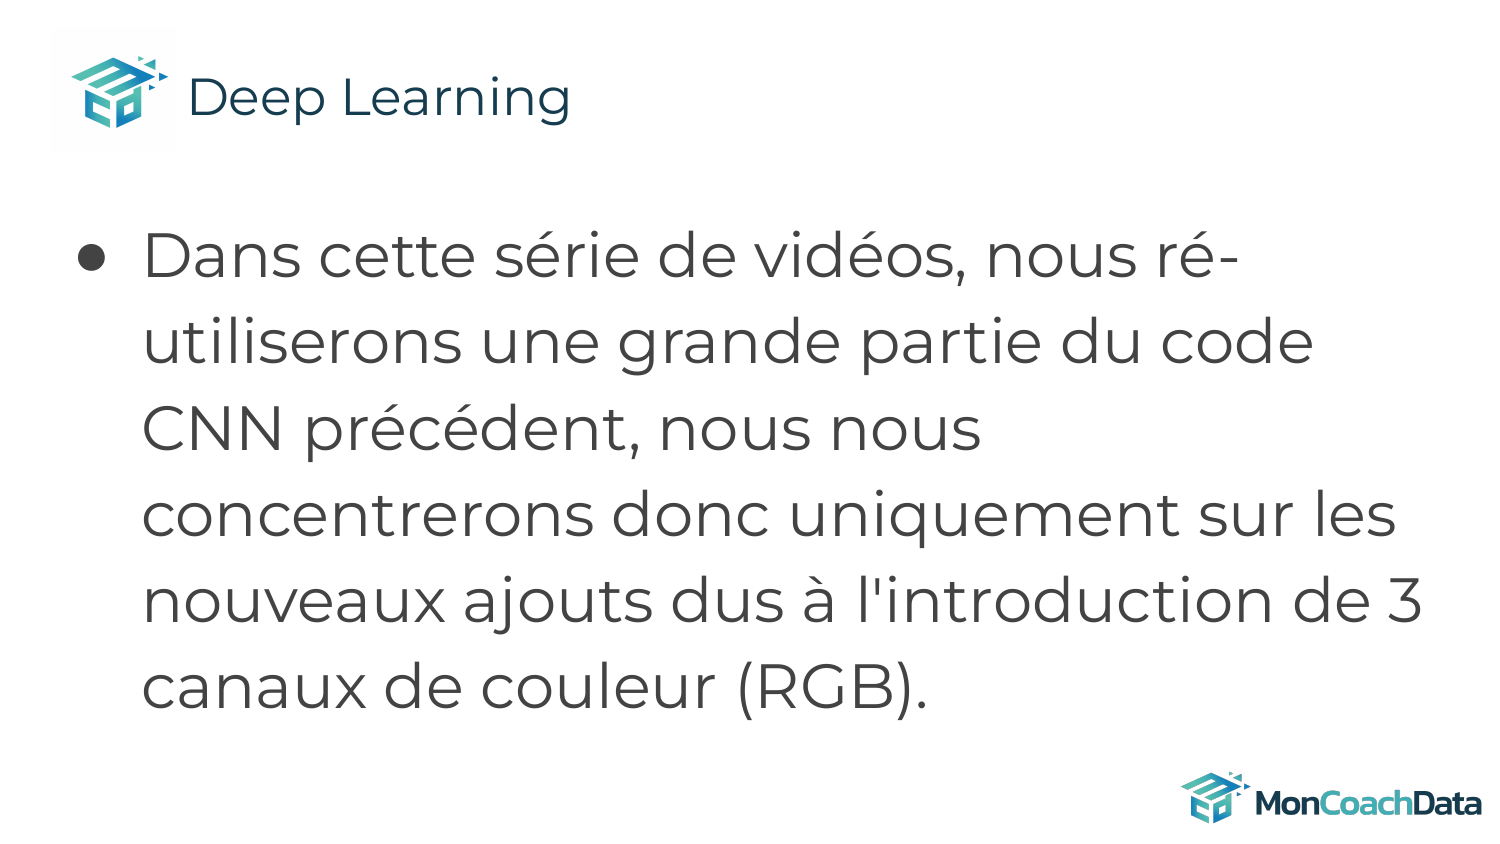

# Deep Learning
Dans cette série de vidéos, nous ré-utiliserons une grande partie du code CNN précédent, nous nous concentrerons donc uniquement sur les nouveaux ajouts dus à l'introduction de 3 canaux de couleur (RGB).